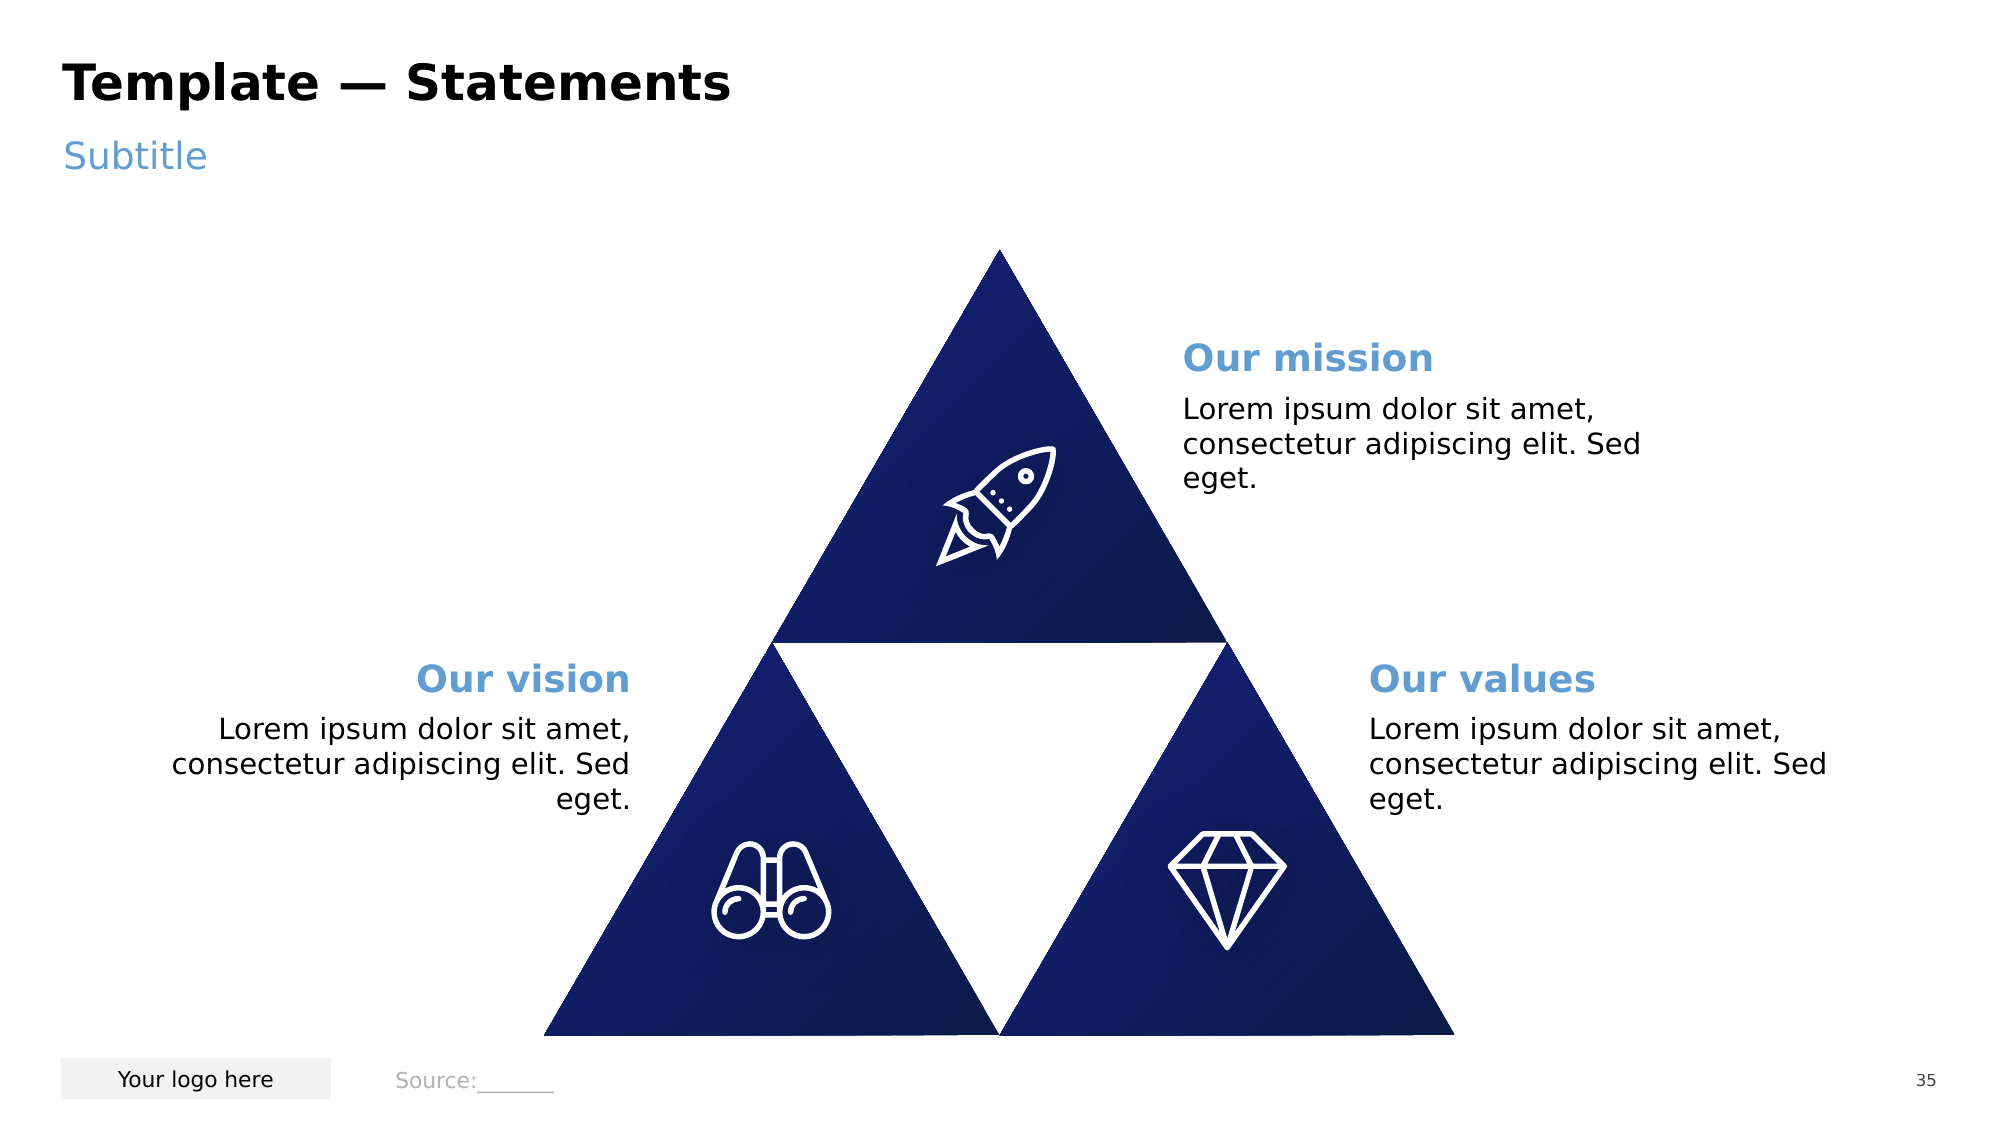

# Template — Statements
Subtitle

Our mission
Lorem ipsum dolor sit amet, consectetur adipiscing elit. Sed eget.

Our vision
Our values

Lorem ipsum dolor sit amet, consectetur adipiscing elit. Sed eget.
Lorem ipsum dolor sit amet, consectetur adipiscing elit. Sed eget.

Source:_______